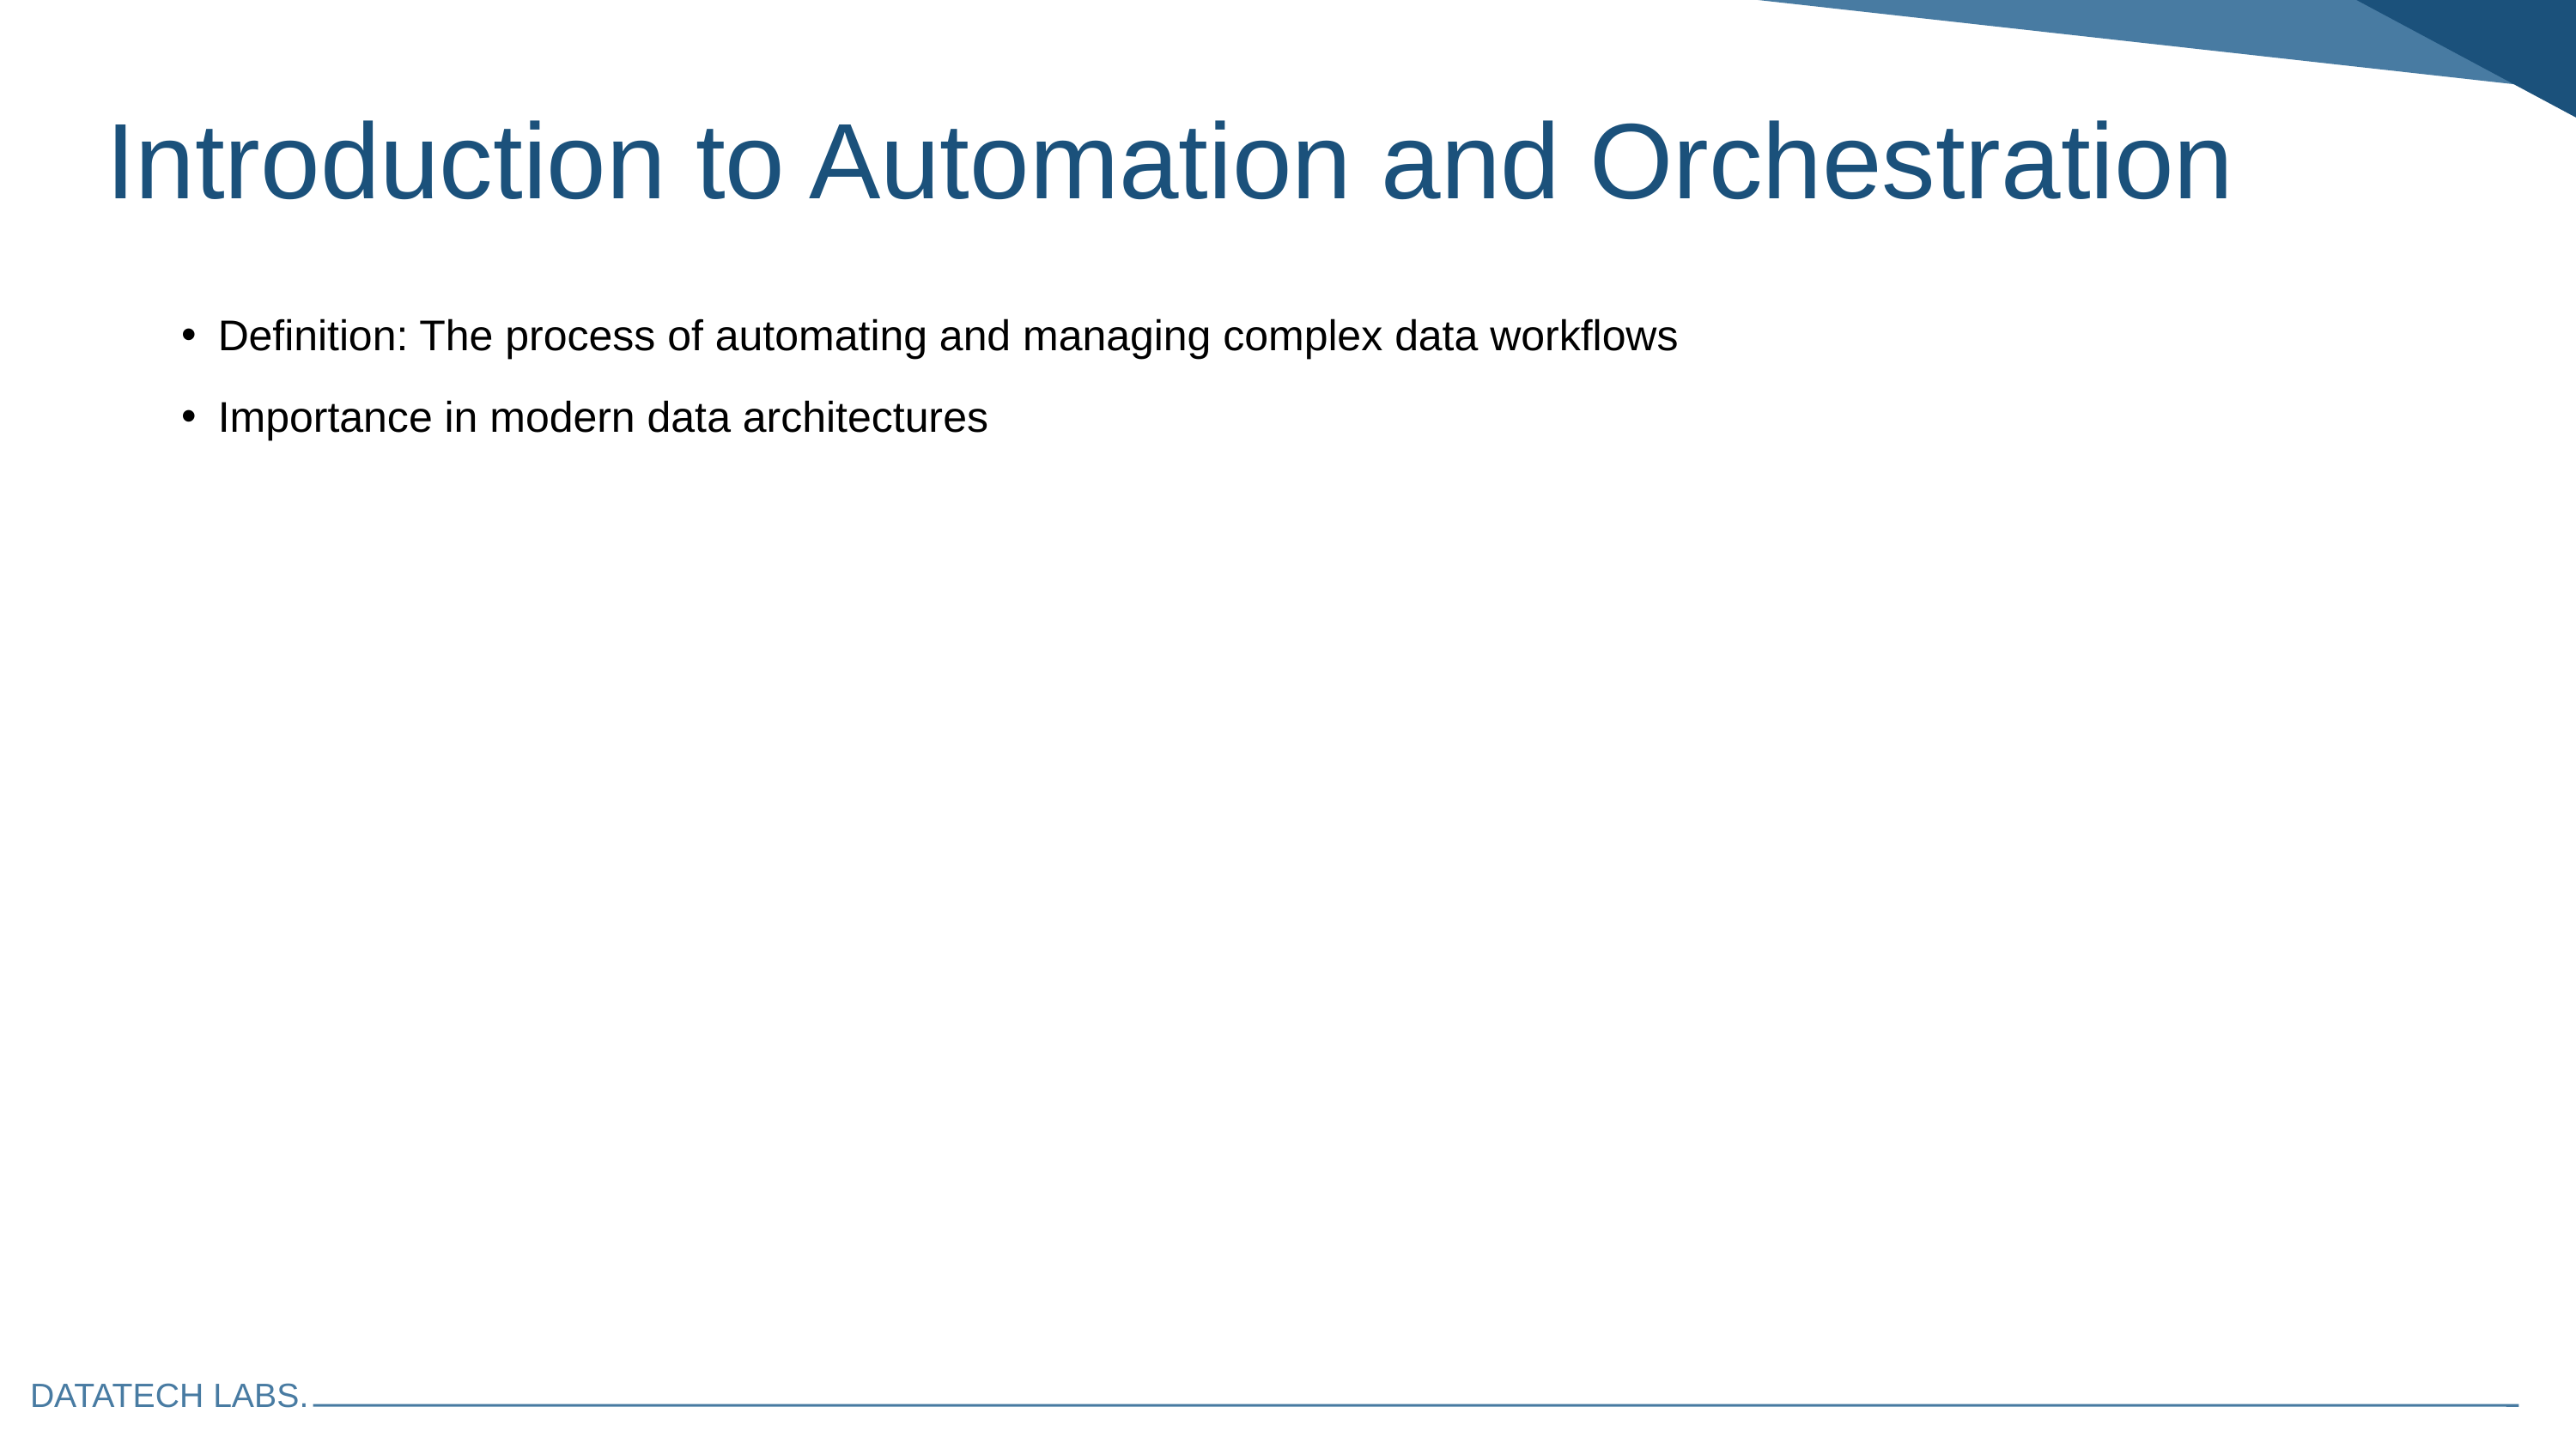

Introduction to Automation and Orchestration
Definition: The process of automating and managing complex data workflows
Importance in modern data architectures
DATATECH LABS.